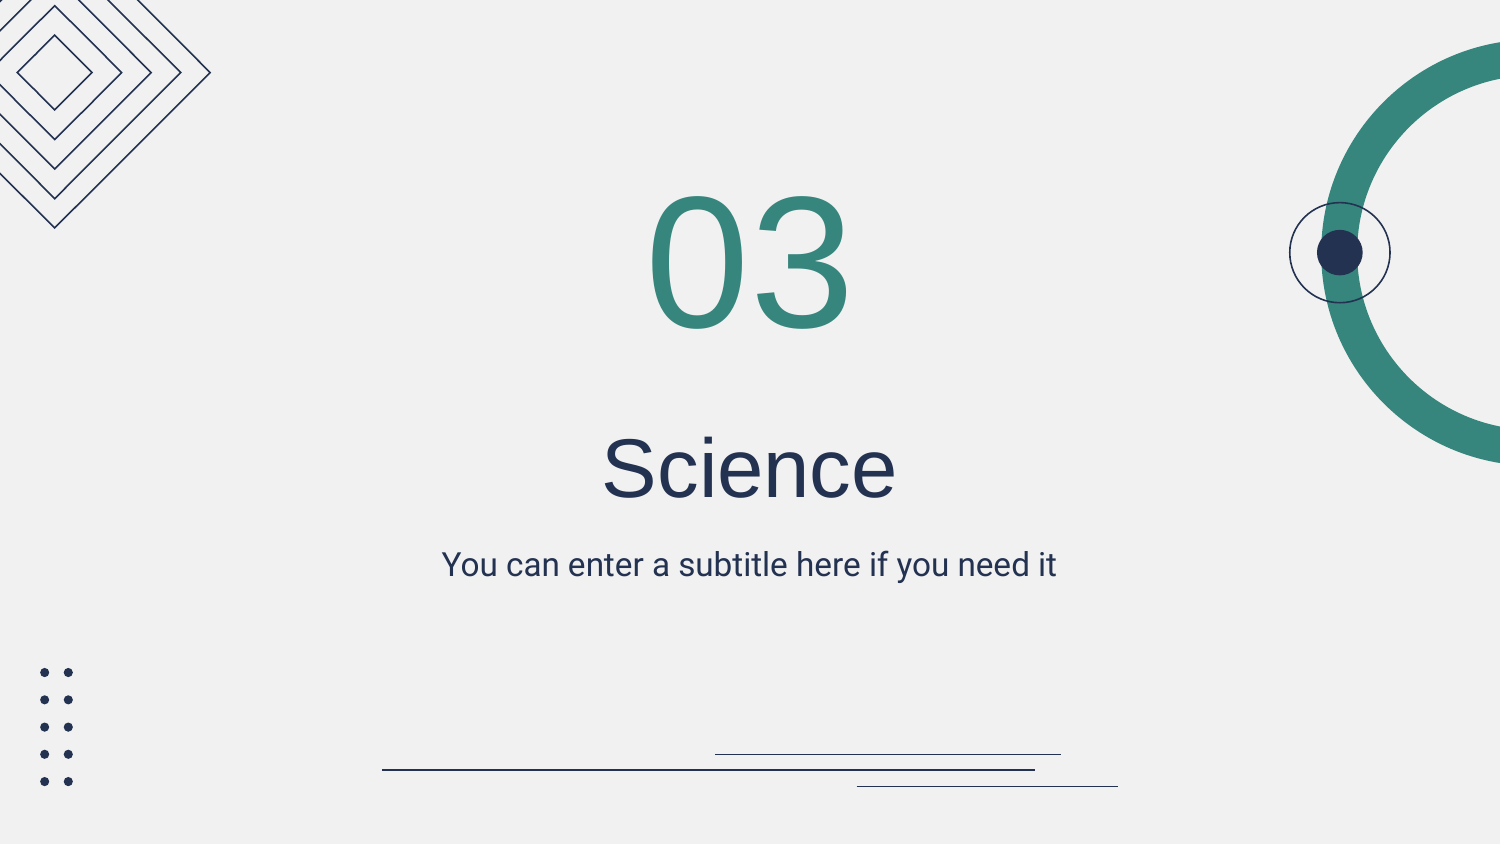

03
# Science
You can enter a subtitle here if you need it